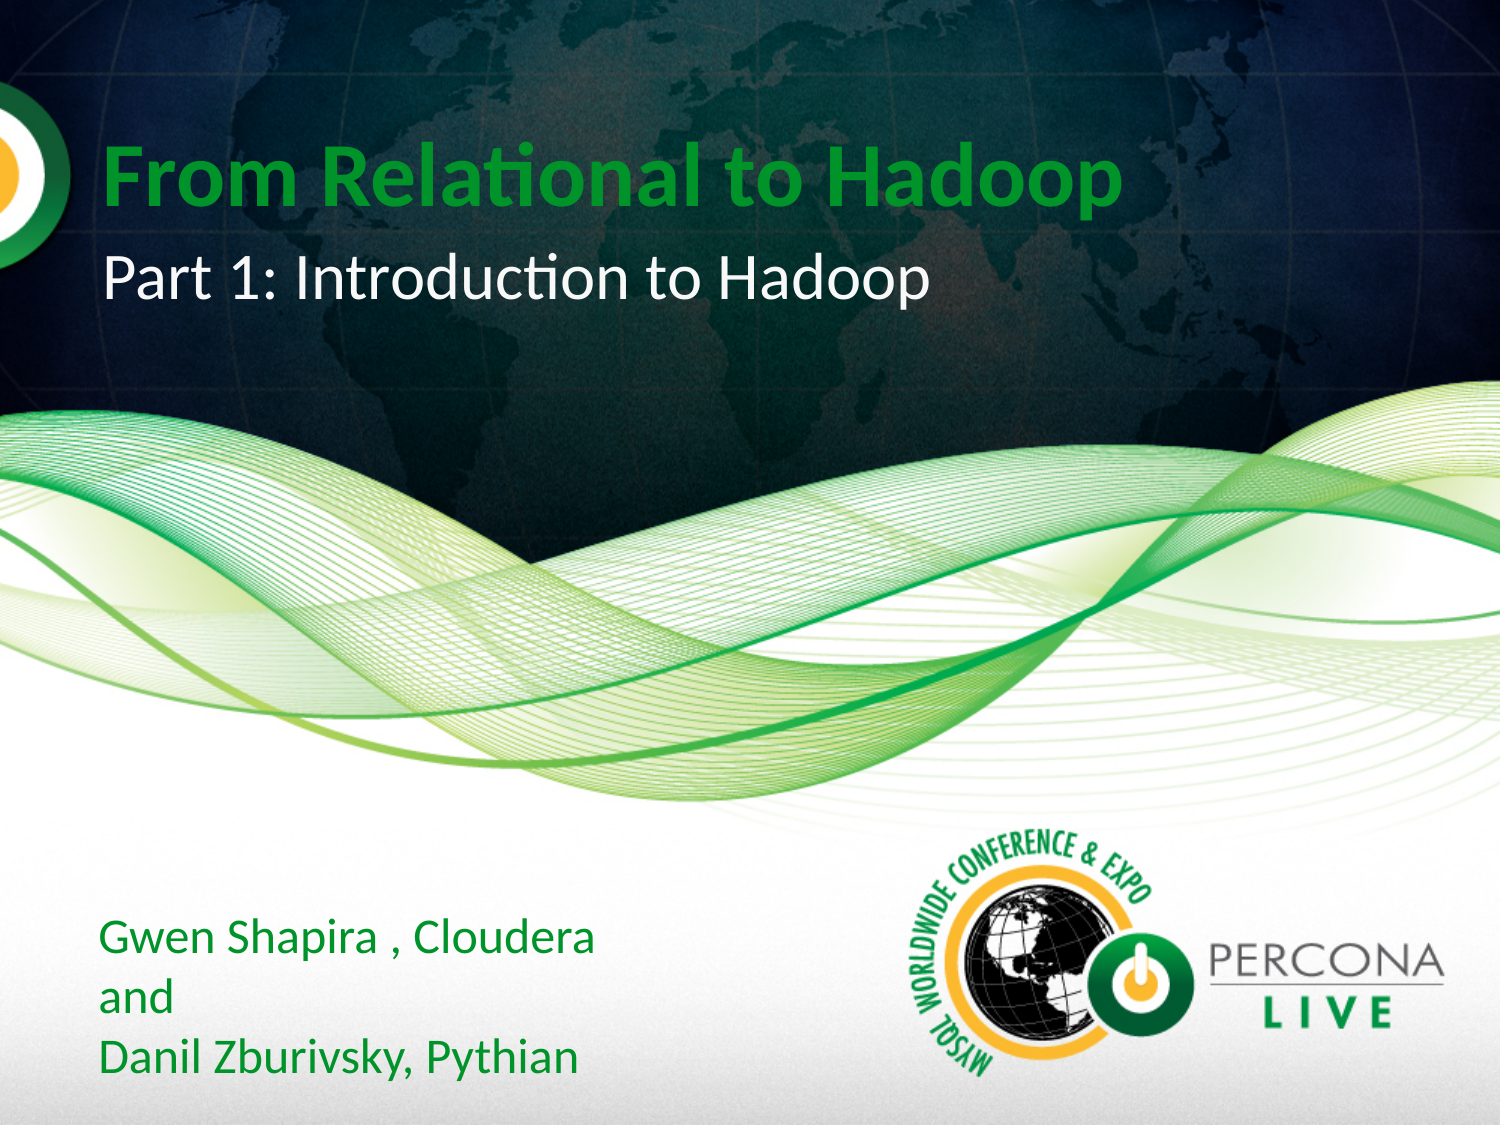

# From Relational to Hadoop
Part 1: Introduction to Hadoop
Gwen Shapira , Cloudera
and
Danil Zburivsky, Pythian